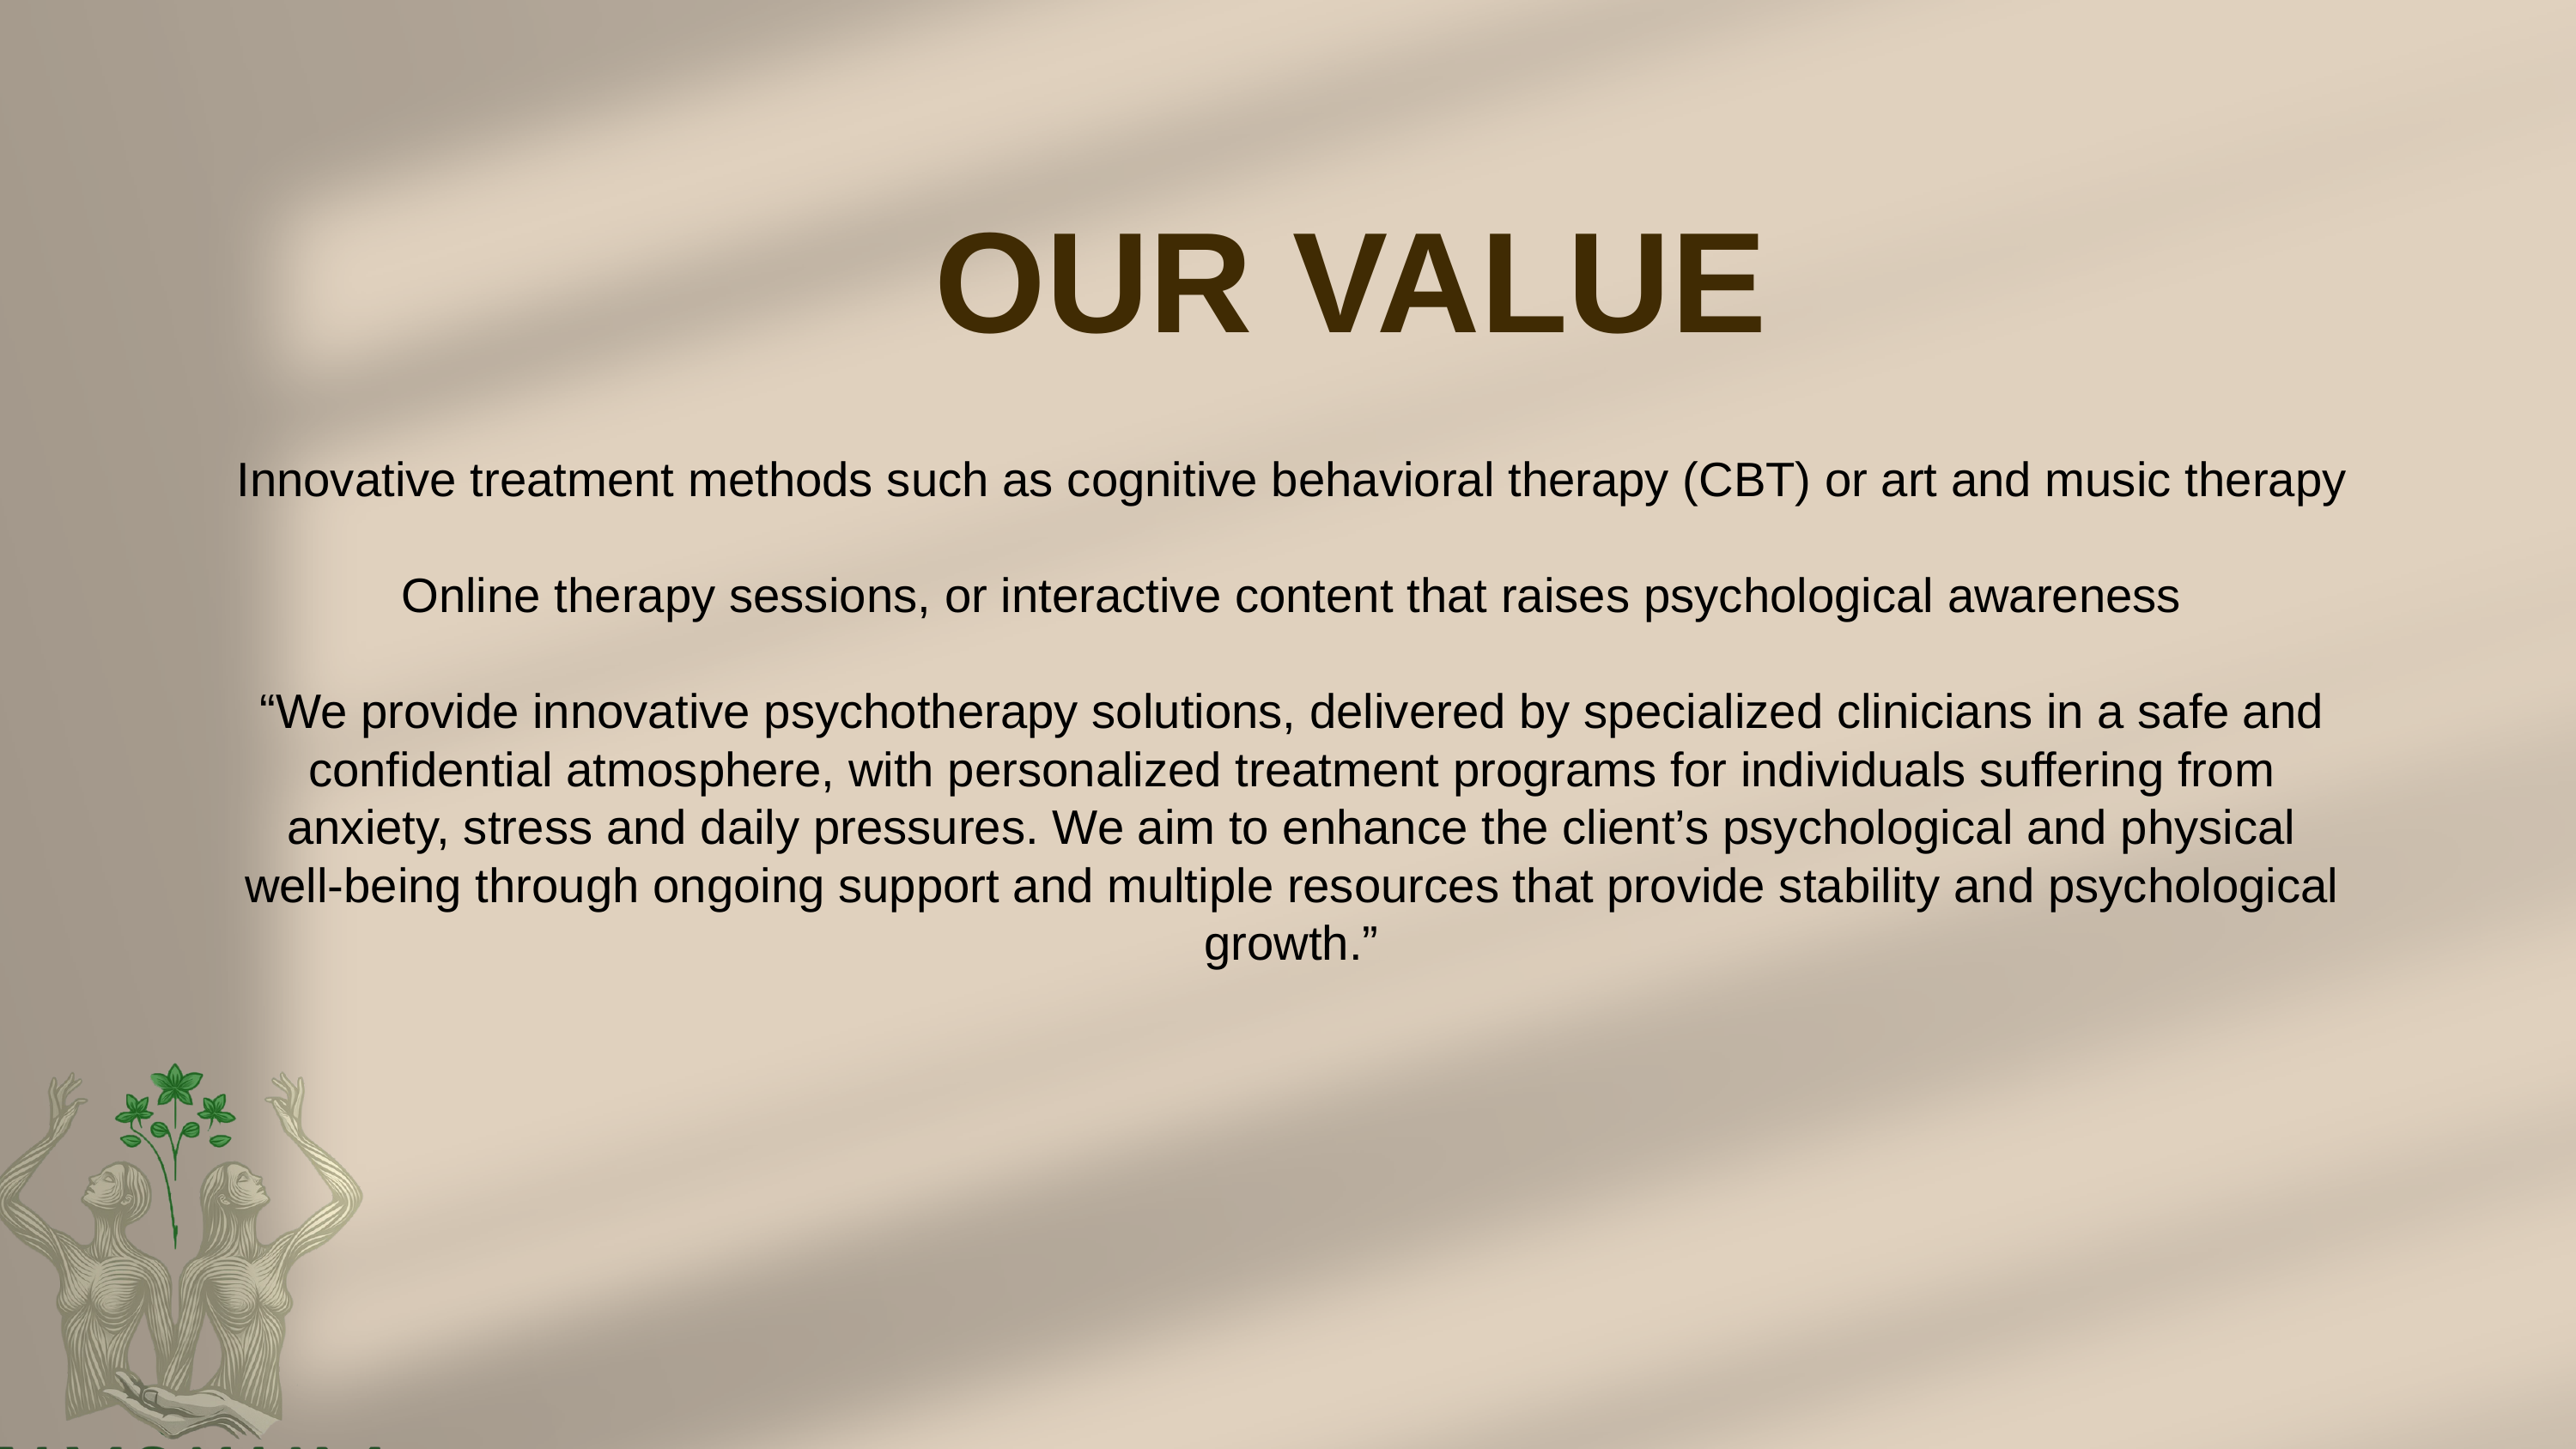

OUR VALUE
Innovative treatment methods such as cognitive behavioral therapy (CBT) or art and music therapy

Online therapy sessions, or interactive content that raises psychological awareness

“We provide innovative psychotherapy solutions, delivered by specialized clinicians in a safe and confidential atmosphere, with personalized treatment programs for individuals suffering from anxiety, stress and daily pressures. We aim to enhance the client’s psychological and physical well-being through ongoing support and multiple resources that provide stability and psychological growth.”